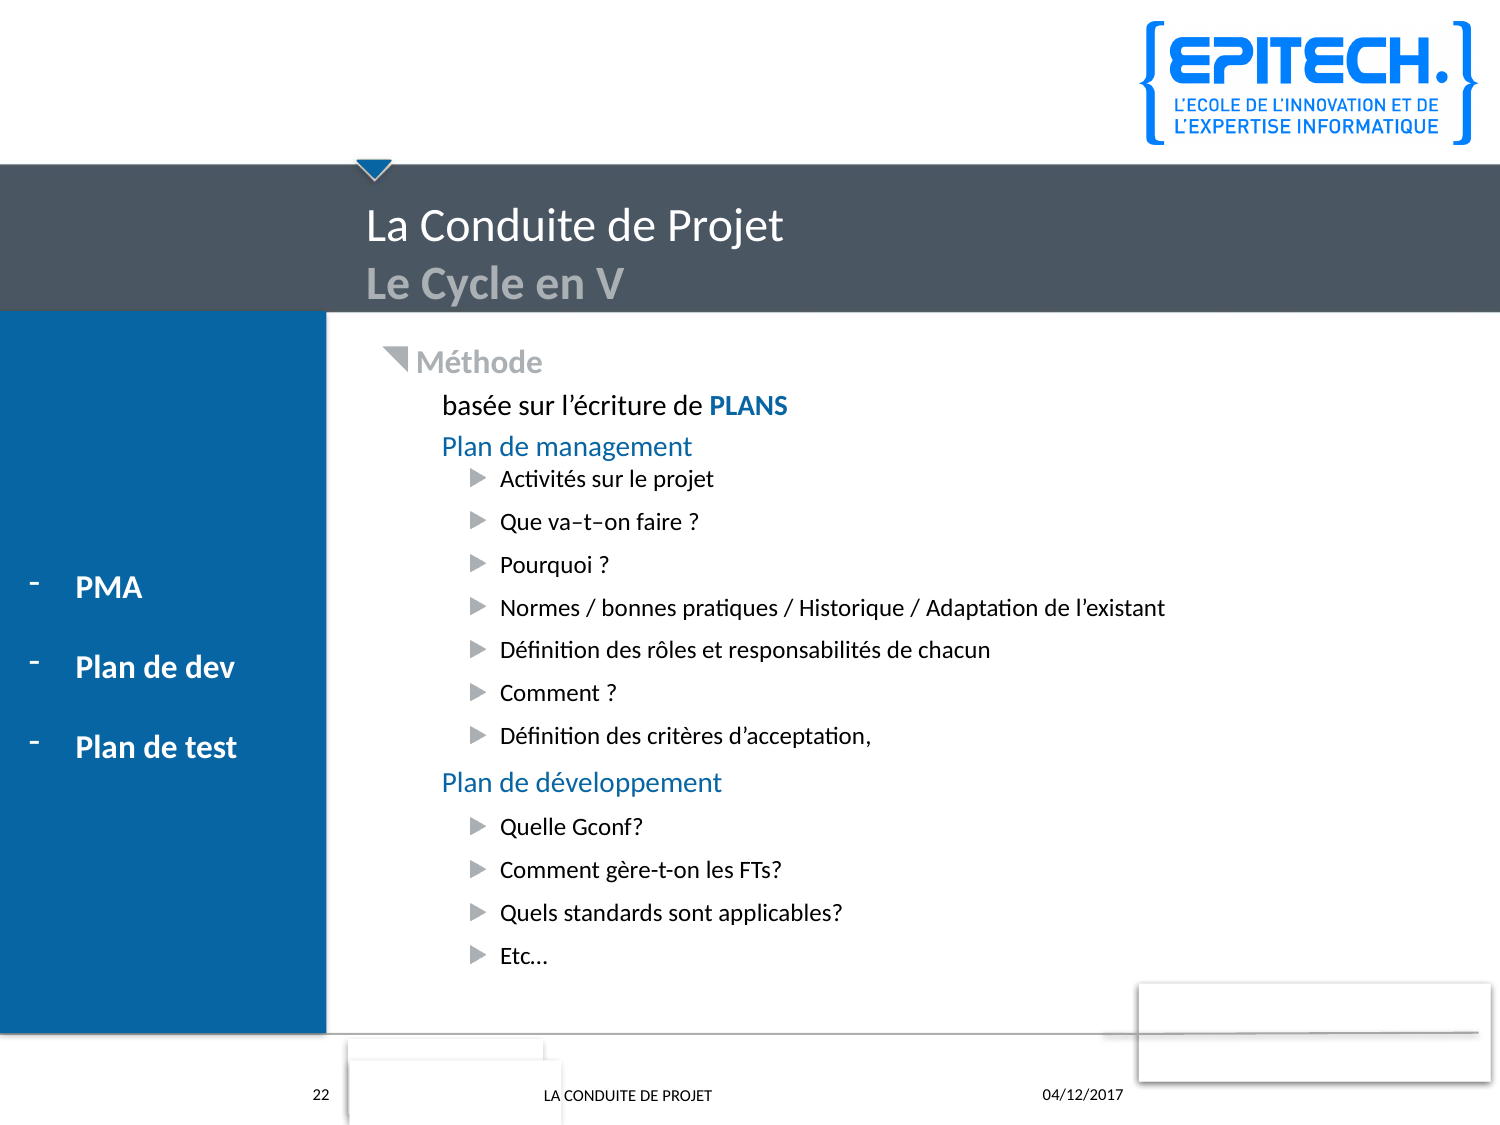

# La Conduite de Projet Le Cycle en V
 Méthode
basée sur l’écriture de PLANS

Plan de management
Activités sur le projet
Que va–t–on faire ?
Pourquoi ?
Normes / bonnes pratiques / Historique / Adaptation de l’existant
Définition des rôles et responsabilités de chacun
Comment ?
Définition des critères d’acceptation,
Plan de développement
Quelle Gconf?
Comment gère-t-on les FTs?
Quels standards sont applicables?
Etc…
PMA
Plan de dev
Plan de test

LA CONDUITE DE PROJET